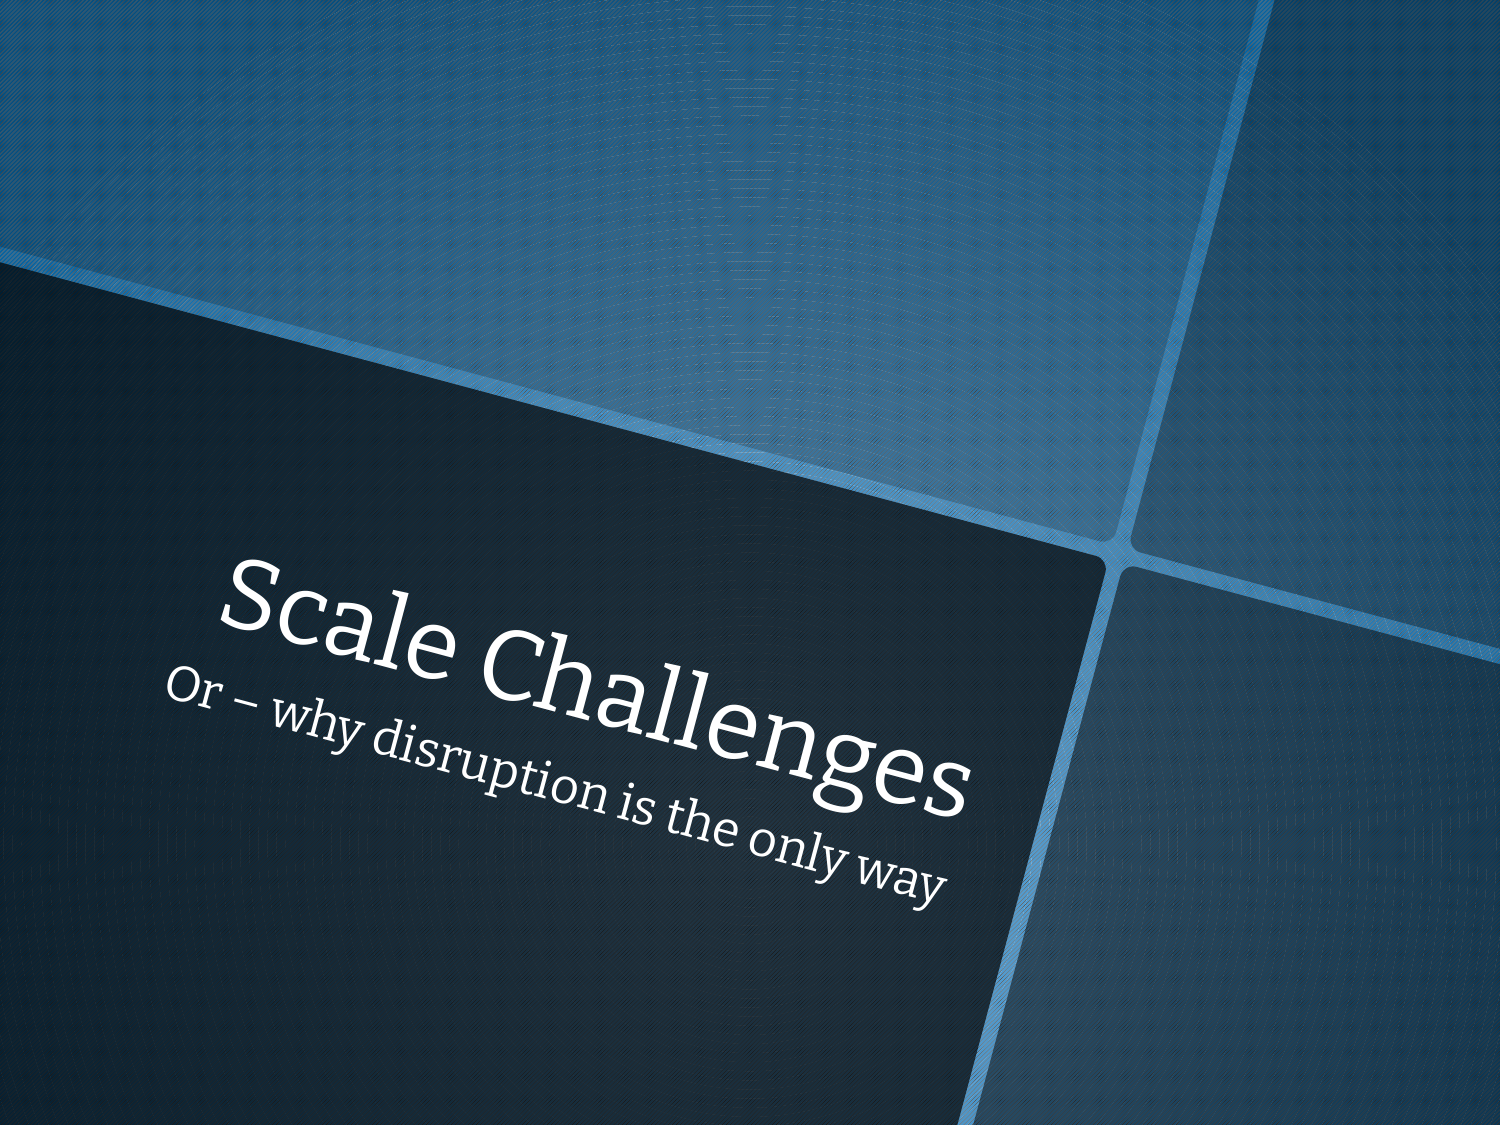

# Scale Challenges
Or – why disruption is the only way